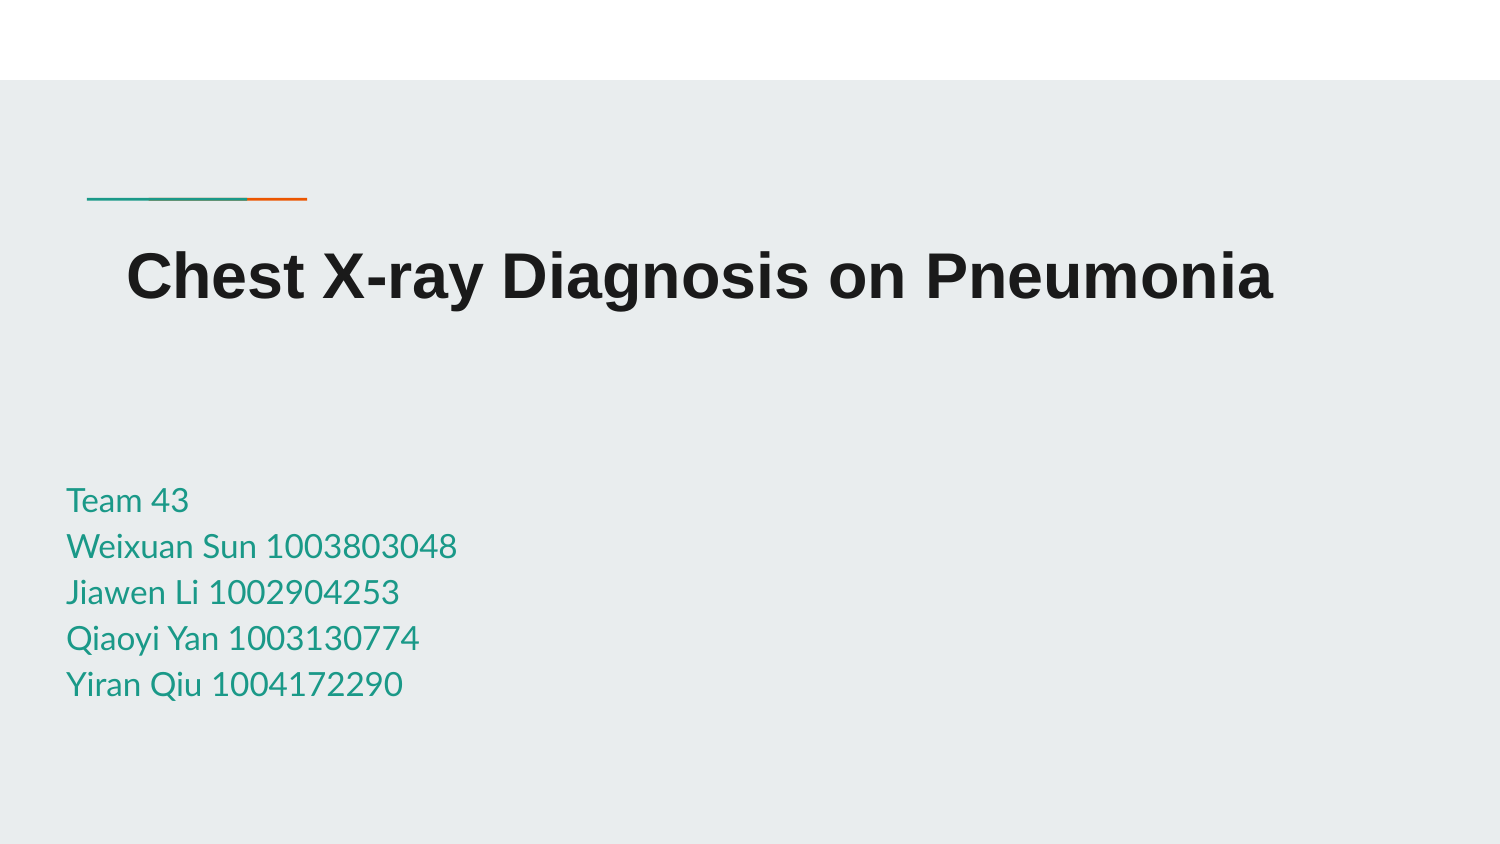

# Chest X-ray Diagnosis on Pneumonia
Team 43
Weixuan Sun 1003803048
Jiawen Li 1002904253
Qiaoyi Yan 1003130774
Yiran Qiu 1004172290